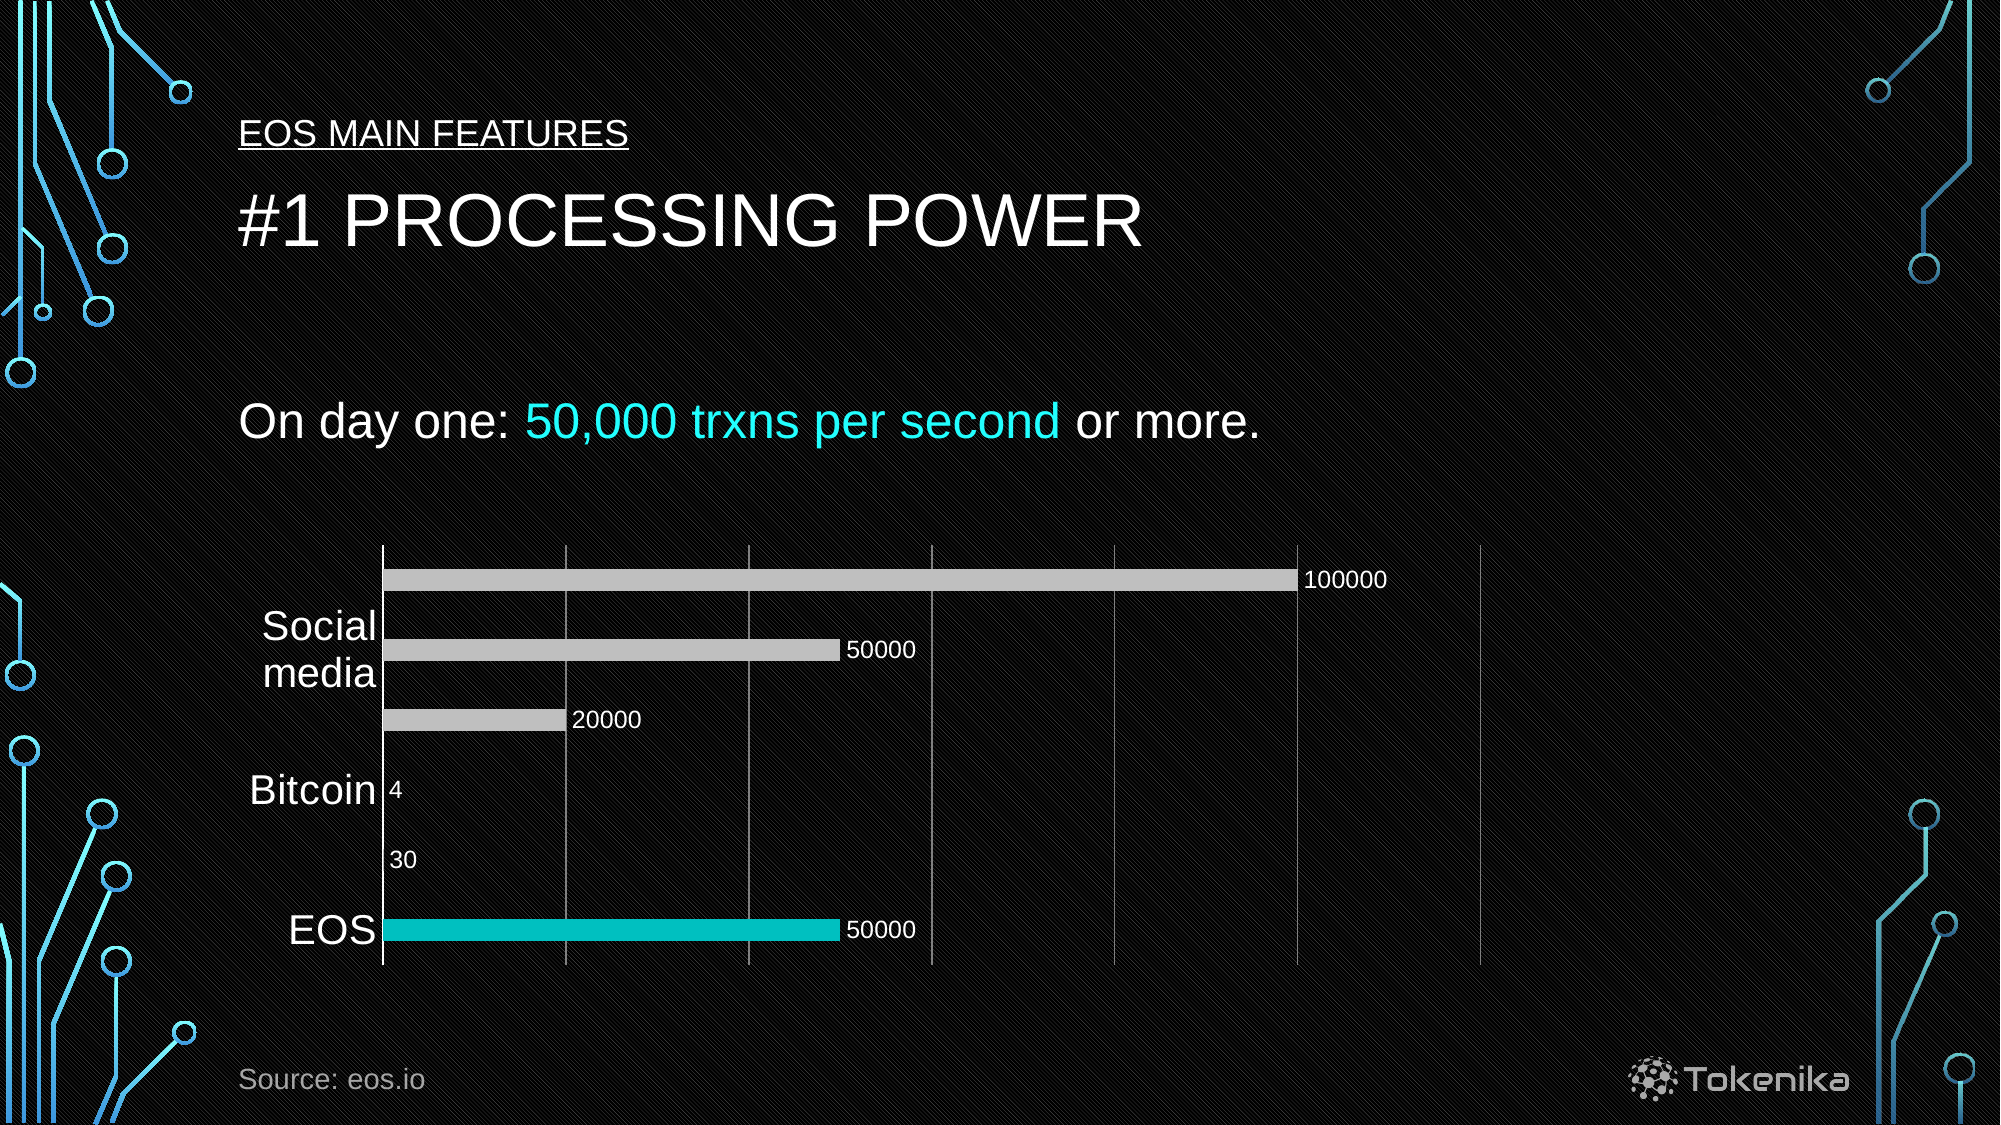

EOS MAIN FEATURES
# #1 Processing power
On day one: 50,000 trxns per second or more.

### Chart

| Category | Series 1 |
|---|---|
| EOS | 50000.0 |
| Ethereum | 30.0 |
| Bitcoin | 4.0 |
| Debit cards | 20000.0 |
| Social media | 50000.0 |
| Exchanges | 100000.0 |
Source: eos.io